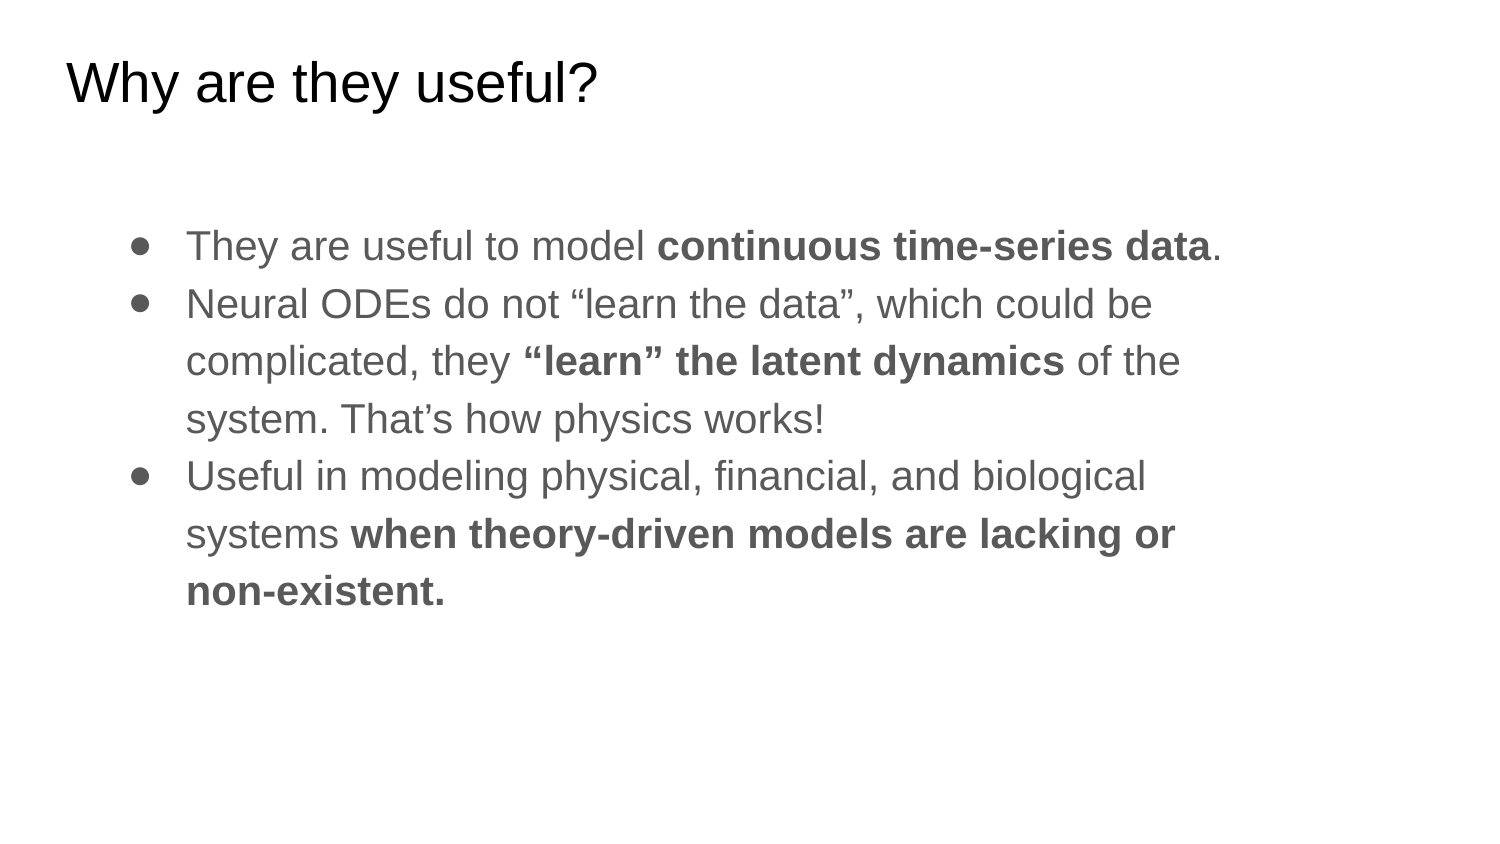

# Why are they useful?
They are useful to model continuous time-series data.
Neural ODEs do not “learn the data”, which could be complicated, they “learn” the latent dynamics of the system. That’s how physics works!
Useful in modeling physical, financial, and biological systems when theory-driven models are lacking or non-existent.